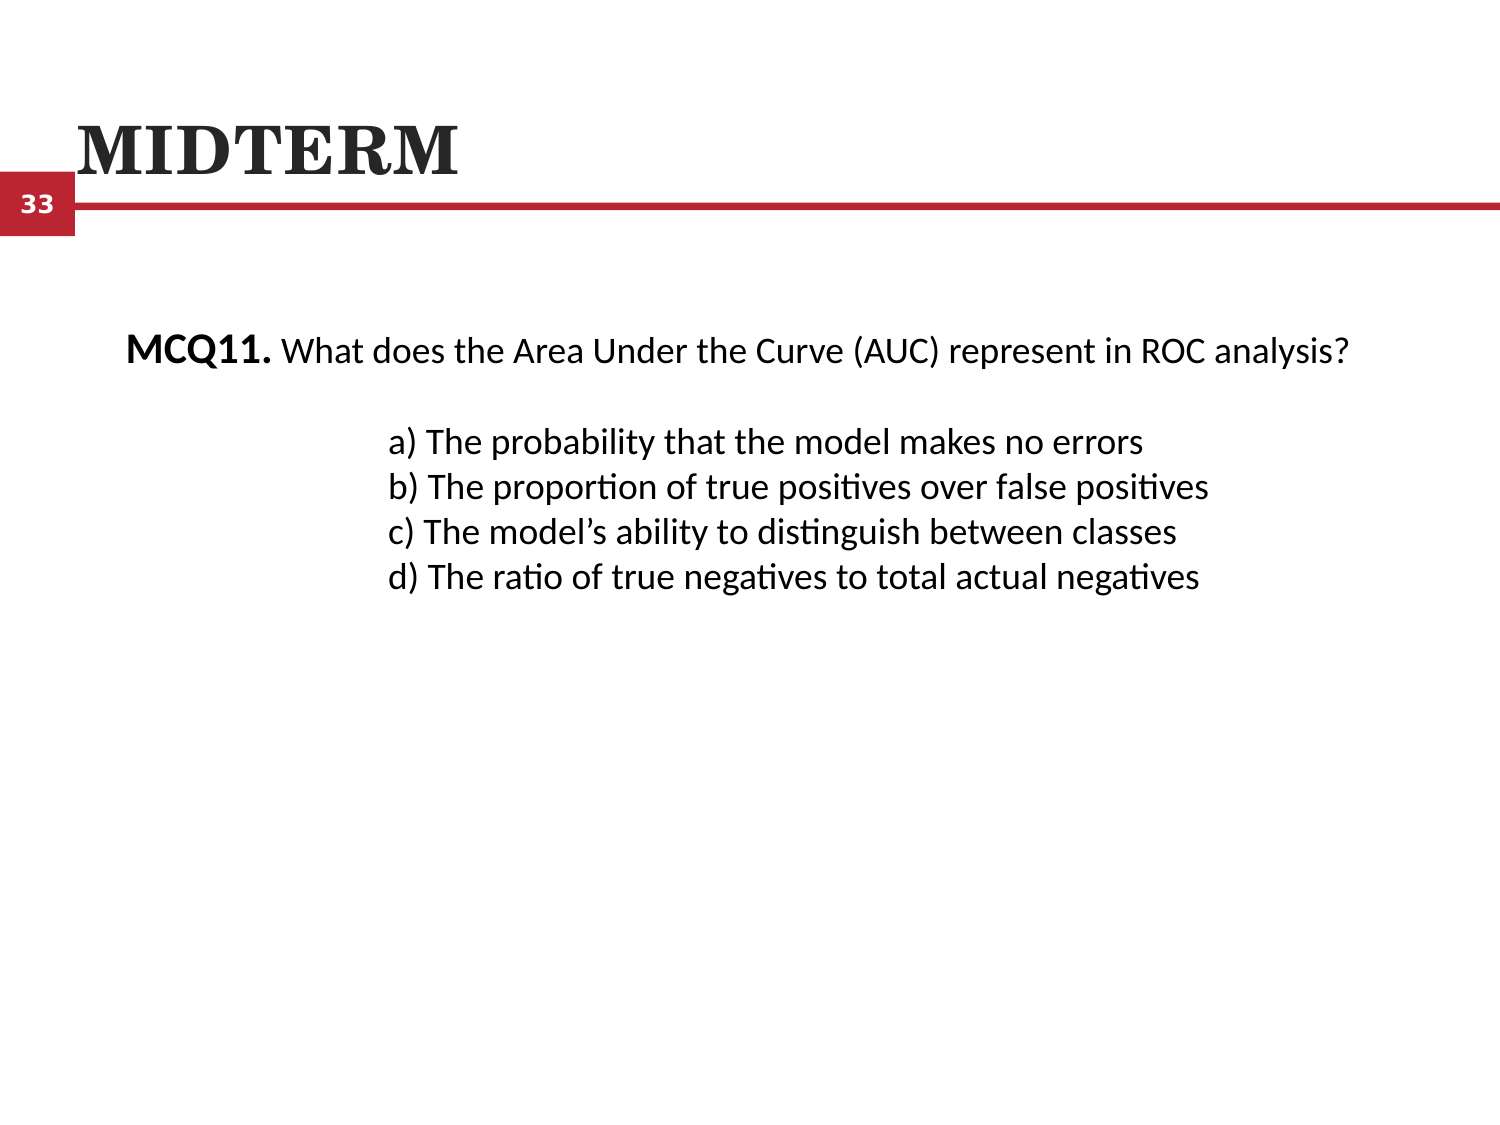

# Midterm
MCQ11. What does the Area Under the Curve (AUC) represent in ROC analysis?

	a) The probability that the model makes no errors
	b) The proportion of true positives over false positives
	c) The model’s ability to distinguish between classes
	d) The ratio of true negatives to total actual negatives

11